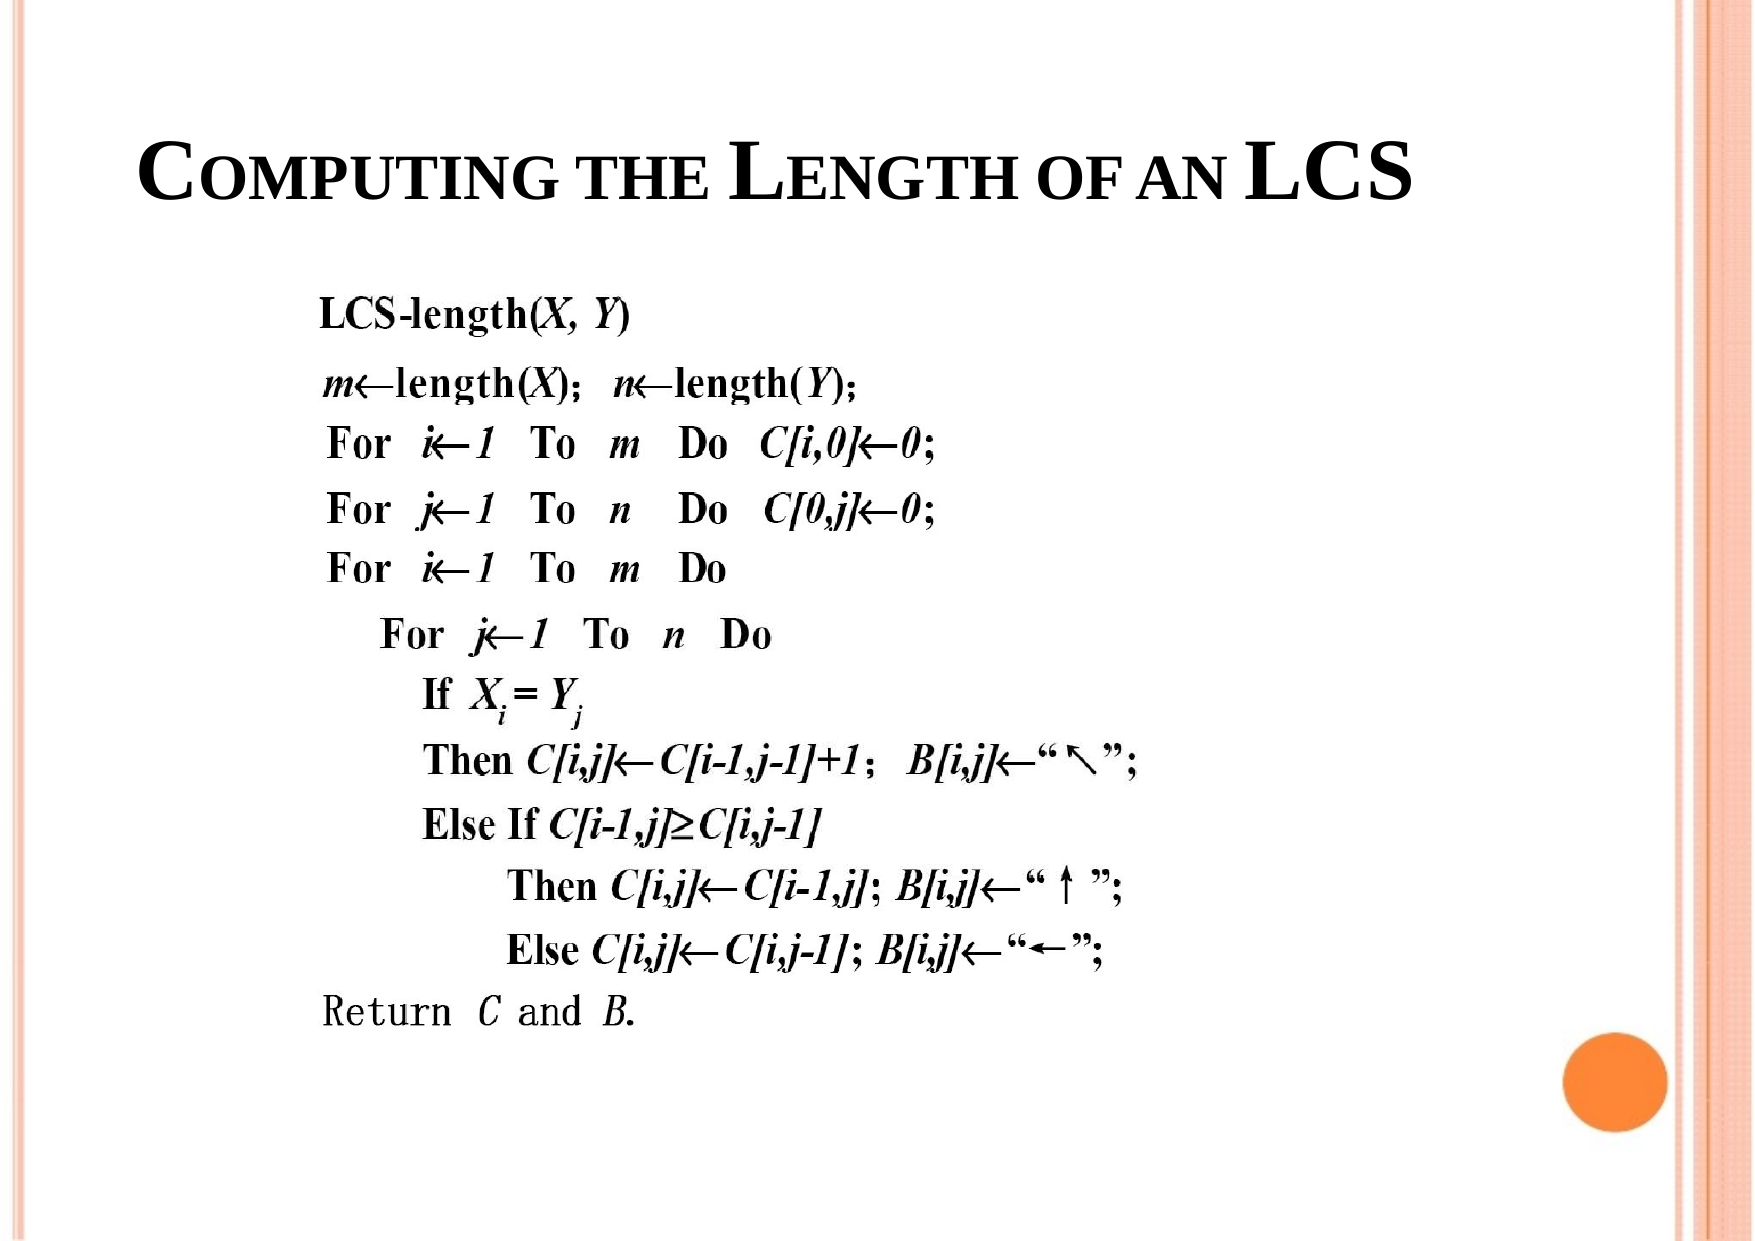

# COMPUTING THE LENGTH OF AN LCS

35